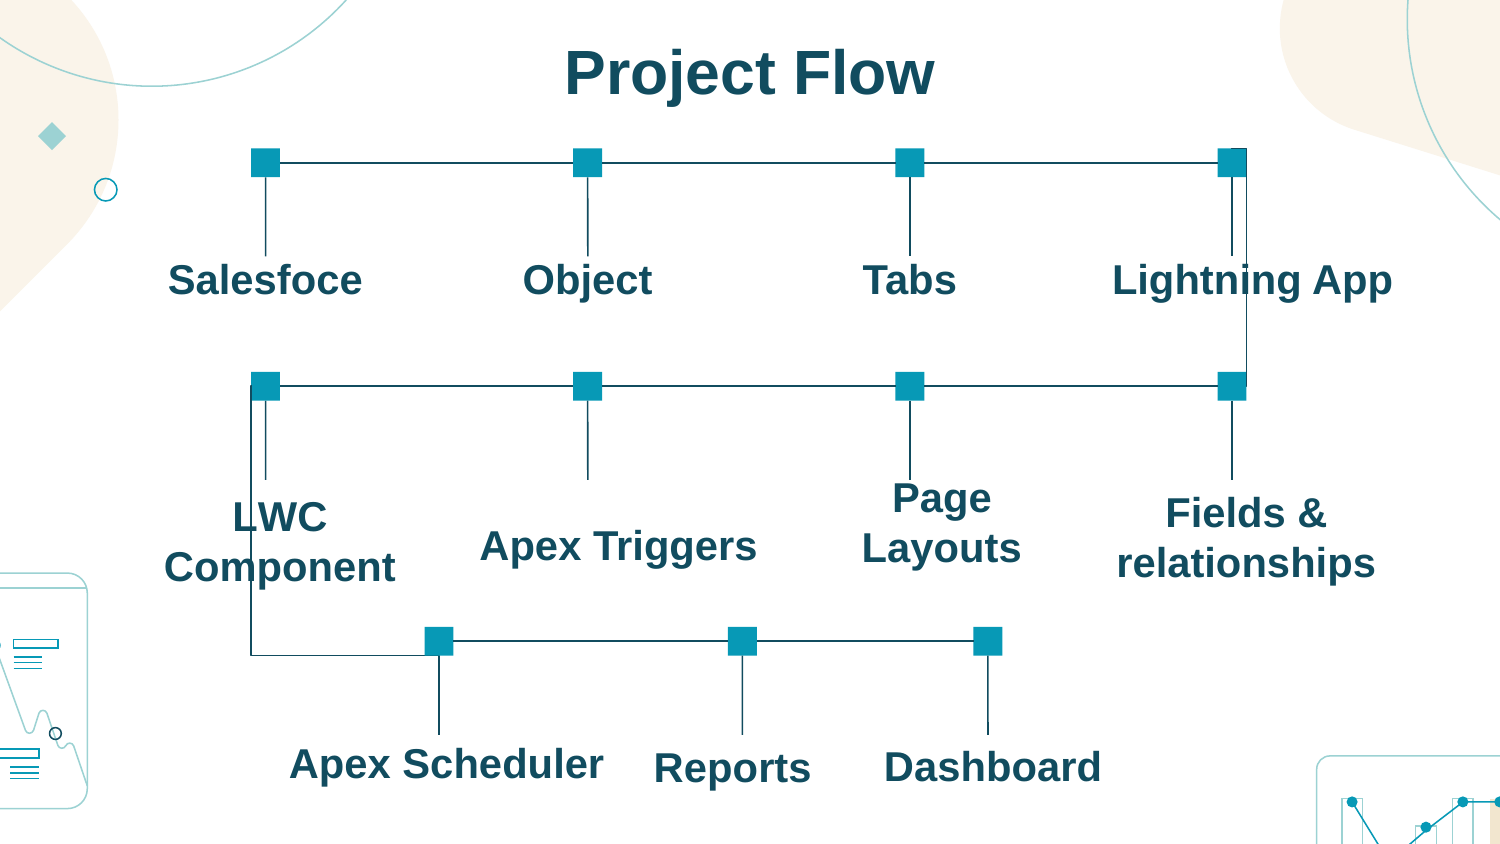

# Project Flow

Salesfoce
Object
Tabs
Lightning App

Apex Triggers
Page Layouts
Fields & relationships
LWC Component

Apex Scheduler
Dashboard
Reports